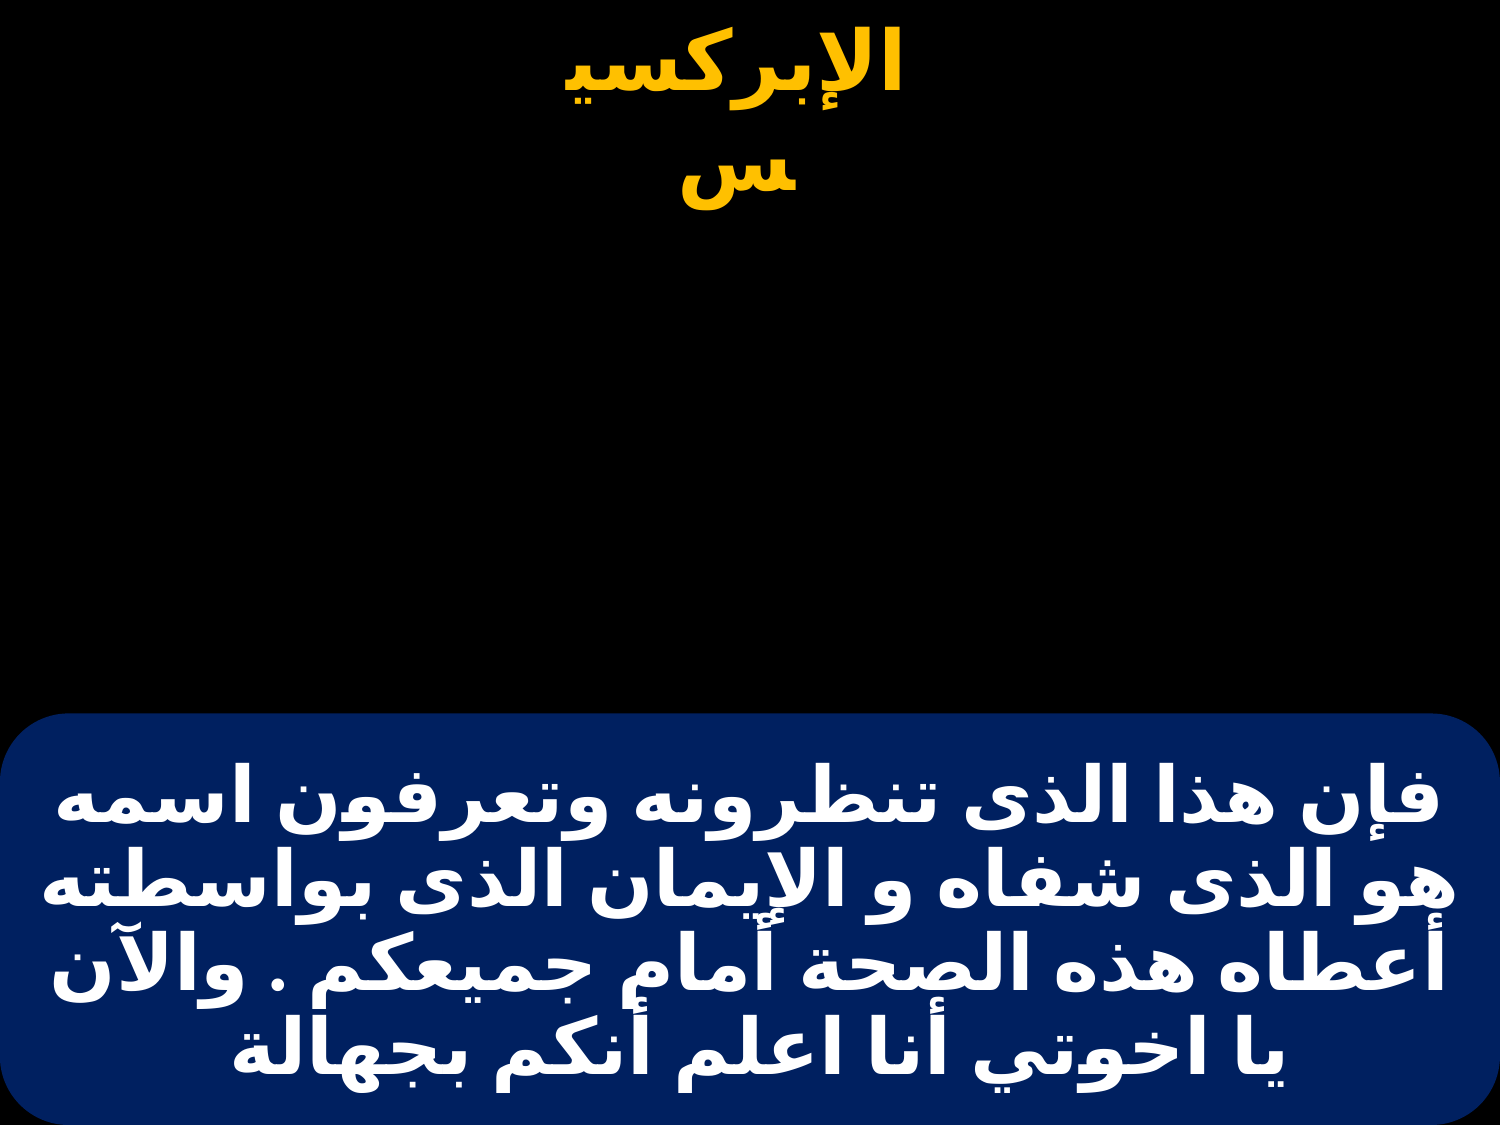

# فإن هذا الذى تنظرونه وتعرفون اسمه هو الذى شفاه و الإيمان الذى بواسطته أعطاه هذه الصحة أمام جميعكم . والآن يا اخوتي أنا اعلم أنكم بجهالة